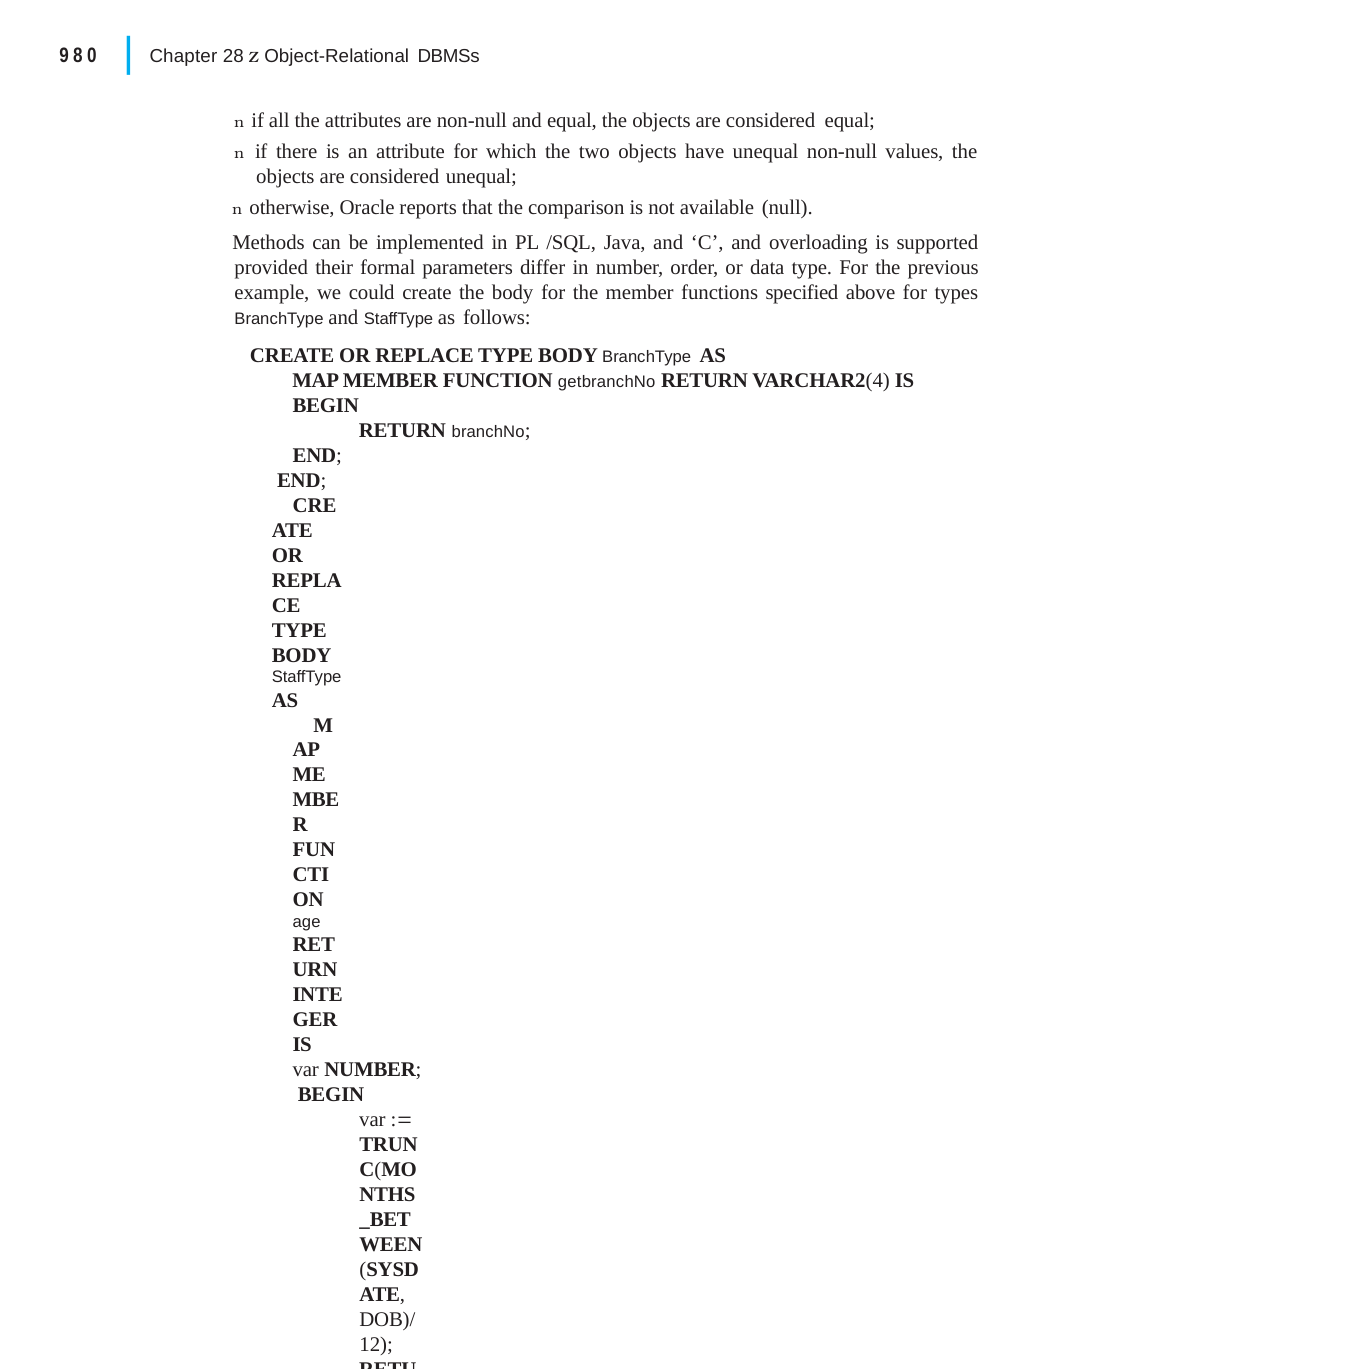

|
980
Chapter 28 z Object-Relational DBMSs
n if all the attributes are non-null and equal, the objects are considered equal;
n if there is an attribute for which the two objects have unequal non-null values, the  objects are considered unequal;
n otherwise, Oracle reports that the comparison is not available (null).
Methods can be implemented in PL /SQL, Java, and ‘C’, and overloading is supported  provided their formal parameters differ in number, order, or data type. For the previous  example, we could create the body for the member functions specified above for types  BranchType and StaffType as follows:
CREATE OR REPLACE TYPE BODY BranchType AS
MAP MEMBER FUNCTION getbranchNo RETURN VARCHAR2(4) IS  BEGIN
RETURN branchNo;
END;  END;
CREATE OR REPLACE TYPE BODY StaffType AS
MAP MEMBER FUNCTION age RETURN INTEGER IS
var NUMBER;  BEGIN
var := TRUNC(MONTHS_BETWEEN(SYSDATE, DOB)/12);
RETURN var;
END;  END;
The member function getbranchNo acts not only as an observer method to return the value  of the branchNo attribute, but also as the comparison (map) method for this type. We see  an example of the use of this method shortly. As in SQL:2003, user-defined functions can  also be declared separately from the CREATE TYPE statement. In general, user-defined  functions can be used in:
n the select list of a SELECT statement;
n a condition in the WHERE clause;
n the ORDER BY or GROUP BY clauses;
n the VALUES clause of an INSERT statement;
n the SET clause of an UPDATE statement.
Oracle also allows user-defined operators to be created using the CREATE OPERATOR  statement. Like built-in operators, a user-defined operator takes a set of operands as input  and return a result. Once a new operator has been defined, it can be used in SQL statements  like any other built-in operator.

Constructor methods
Every object type has a system-defined constructor method that makes a new object  according to the object type’s specification. The constructor method has the same name as  the object type and has parameters that have the same names and types as the object type’s  attributes. For example, to create a new instance of BranchType, we could use the follow-  ing expression: